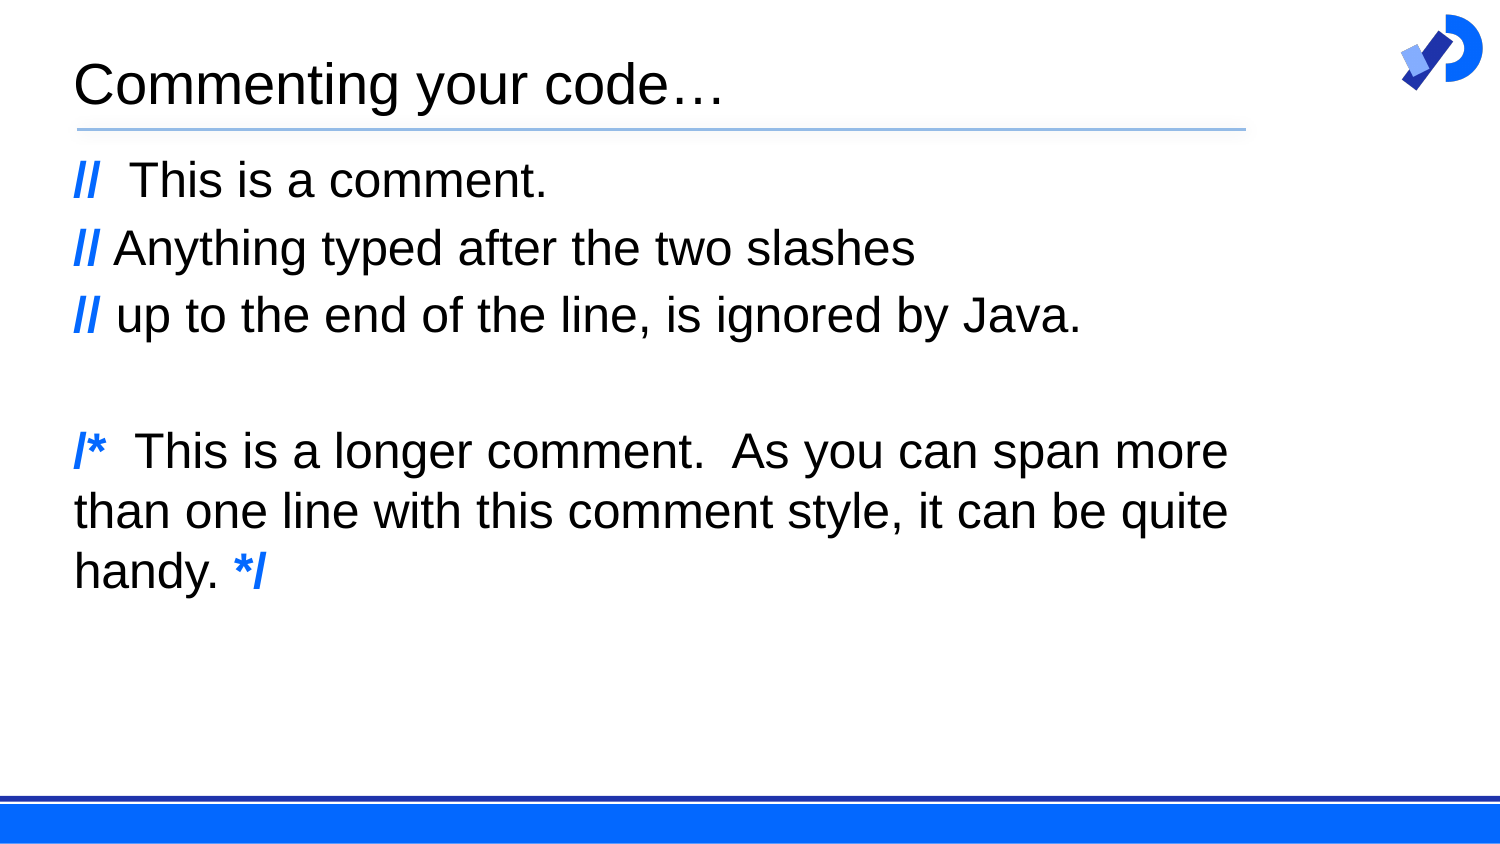

# Commenting your code…
//  This is a comment.
// Anything typed after the two slashes
// up to the end of the line, is ignored by Java.

/*  This is a longer comment.  As you can span more than one line with this comment style, it can be quite handy. */